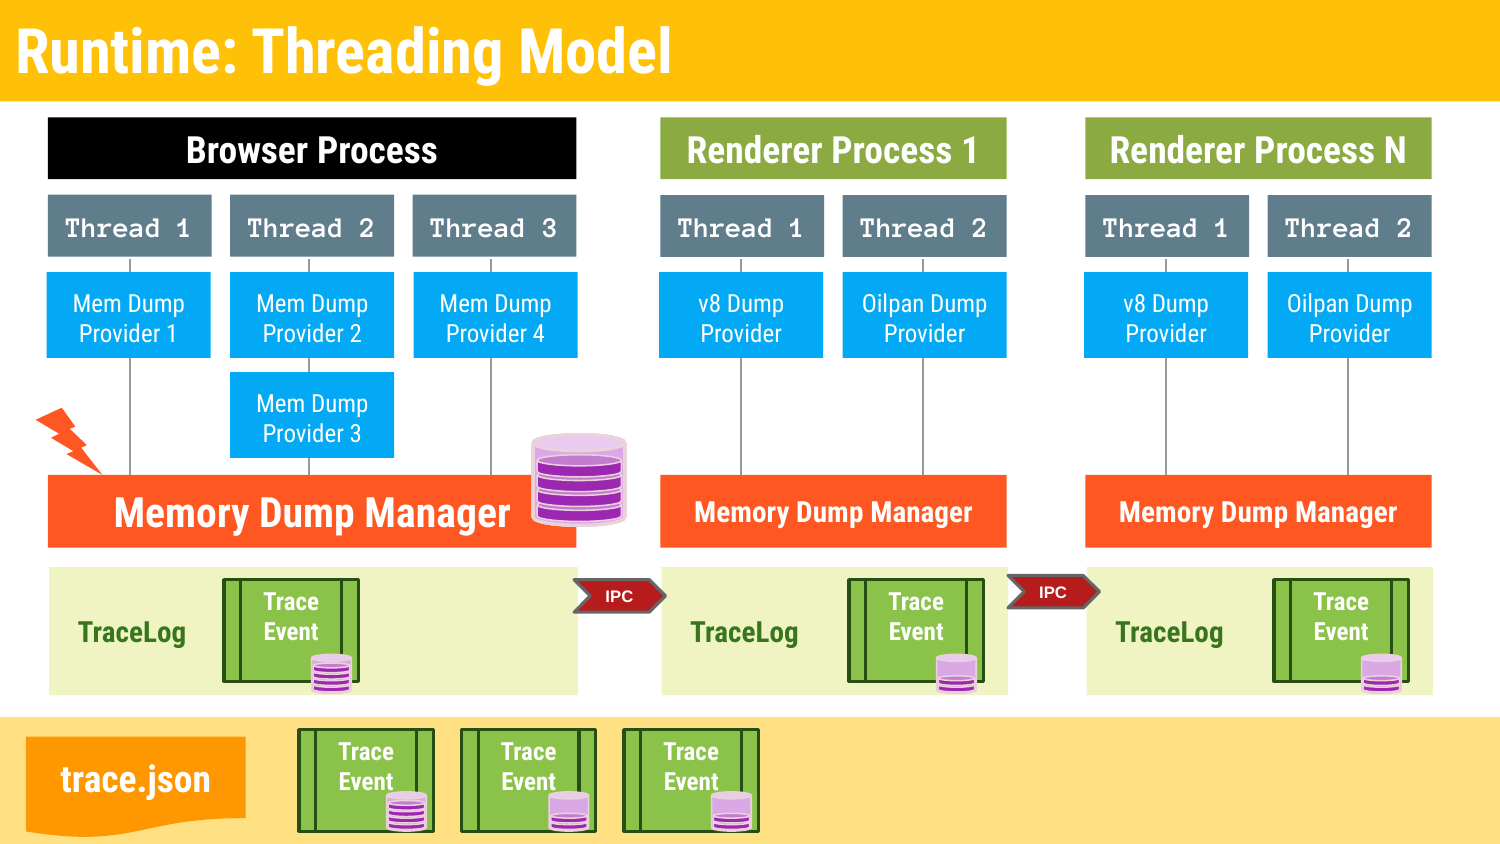

# Runtime: Threading Model
Browser Process
Thread 1
Thread 2
Thread 3
Renderer Process 1
Thread 1
Thread 2
v8 Dump Provider
Oilpan Dump Provider
Memory Dump Manager
Renderer Process N
Thread 1
Thread 2
v8 Dump Provider
Oilpan Dump Provider
Memory Dump Manager
Mem Dump Provider 1
Mem Dump Provider 2
Mem Dump Provider 4
Mem Dump Provider 3

Memory Dump Manager

TraceLog

Trace
Event

TraceLog

Trace
Event

TraceLog

IPC
Trace
Event

IPC

Trace
Event

Trace
Event

Trace
Event

trace.json